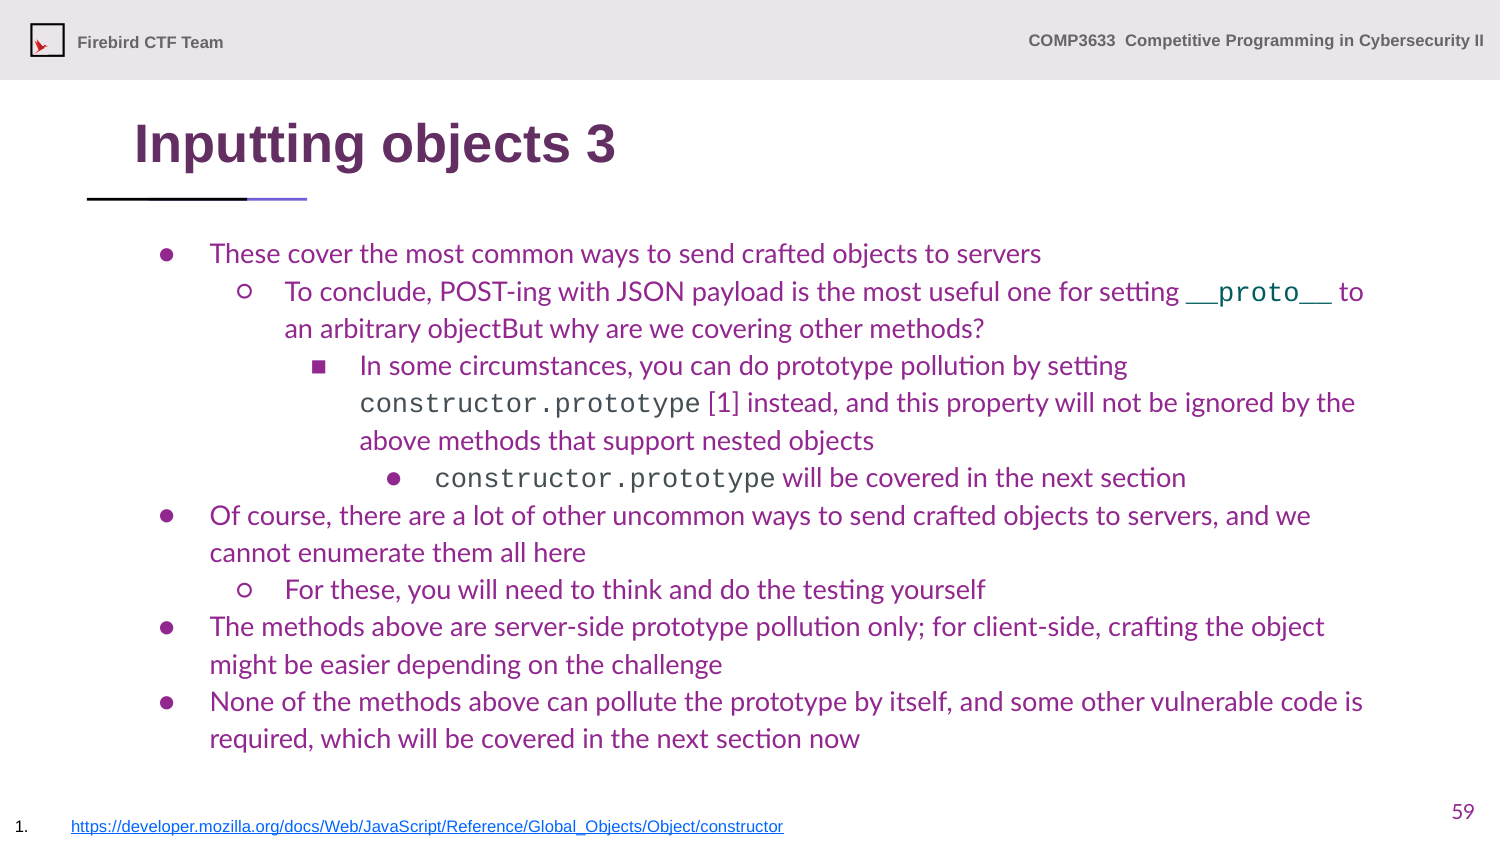

# Inputting objects 3
These cover the most common ways to send crafted objects to servers
To conclude, POST-ing with JSON payload is the most useful one for setting __proto__ to an arbitrary objectBut why are we covering other methods?
In some circumstances, you can do prototype pollution by setting constructor.prototype [1] instead, and this property will not be ignored by the above methods that support nested objects
constructor.prototype will be covered in the next section
Of course, there are a lot of other uncommon ways to send crafted objects to servers, and we cannot enumerate them all here
For these, you will need to think and do the testing yourself
The methods above are server-side prototype pollution only; for client-side, crafting the object might be easier depending on the challenge
None of the methods above can pollute the prototype by itself, and some other vulnerable code is required, which will be covered in the next section now
59
https://developer.mozilla.org/docs/Web/JavaScript/Reference/Global_Objects/Object/constructor